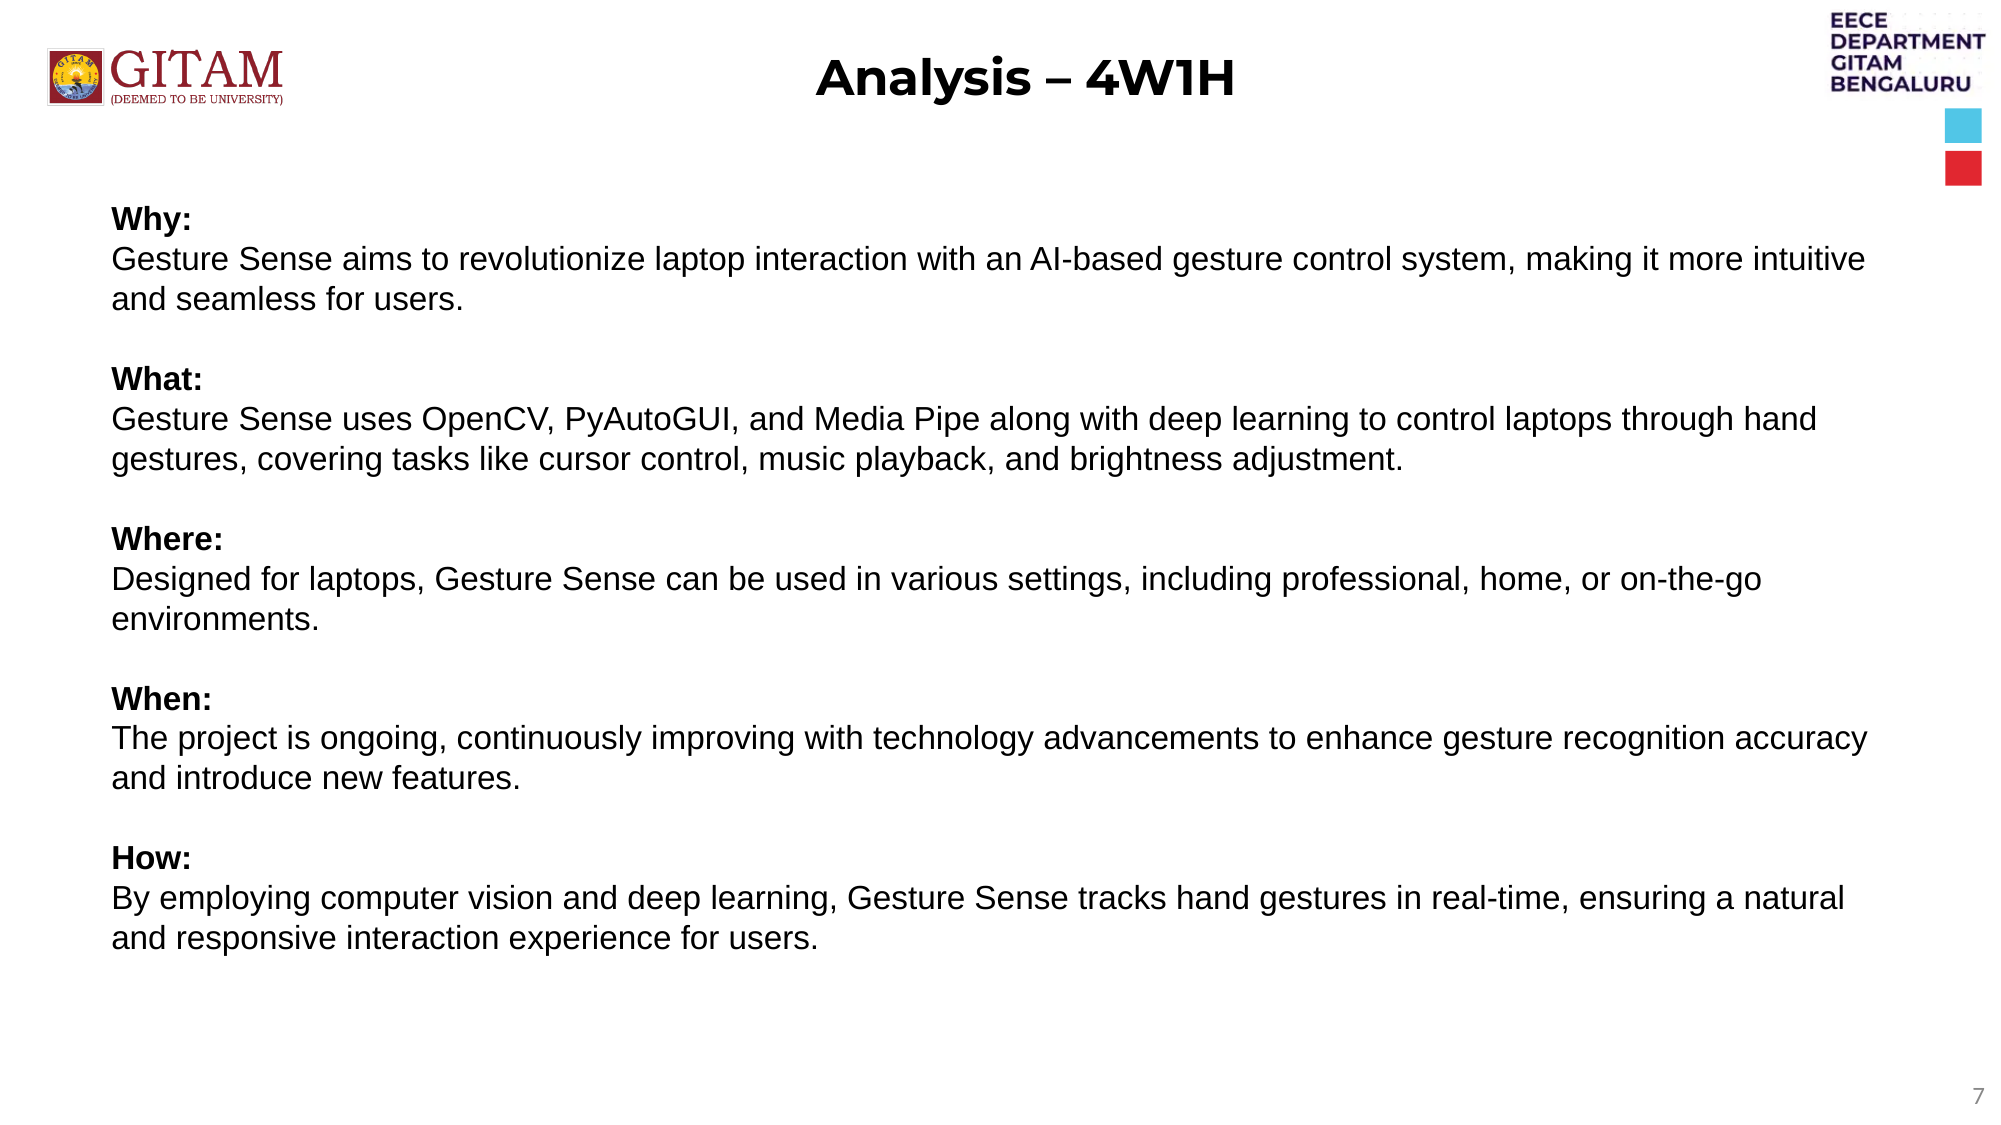

Analysis – 4W1H
Why:
Gesture Sense aims to revolutionize laptop interaction with an AI-based gesture control system, making it more intuitive and seamless for users.

What:
Gesture Sense uses OpenCV, PyAutoGUI, and Media Pipe along with deep learning to control laptops through hand gestures, covering tasks like cursor control, music playback, and brightness adjustment.

Where:
Designed for laptops, Gesture Sense can be used in various settings, including professional, home, or on-the-go environments.

When:
The project is ongoing, continuously improving with technology advancements to enhance gesture recognition accuracy and introduce new features.

How:
By employing computer vision and deep learning, Gesture Sense tracks hand gestures in real-time, ensuring a natural and responsive interaction experience for users.
7